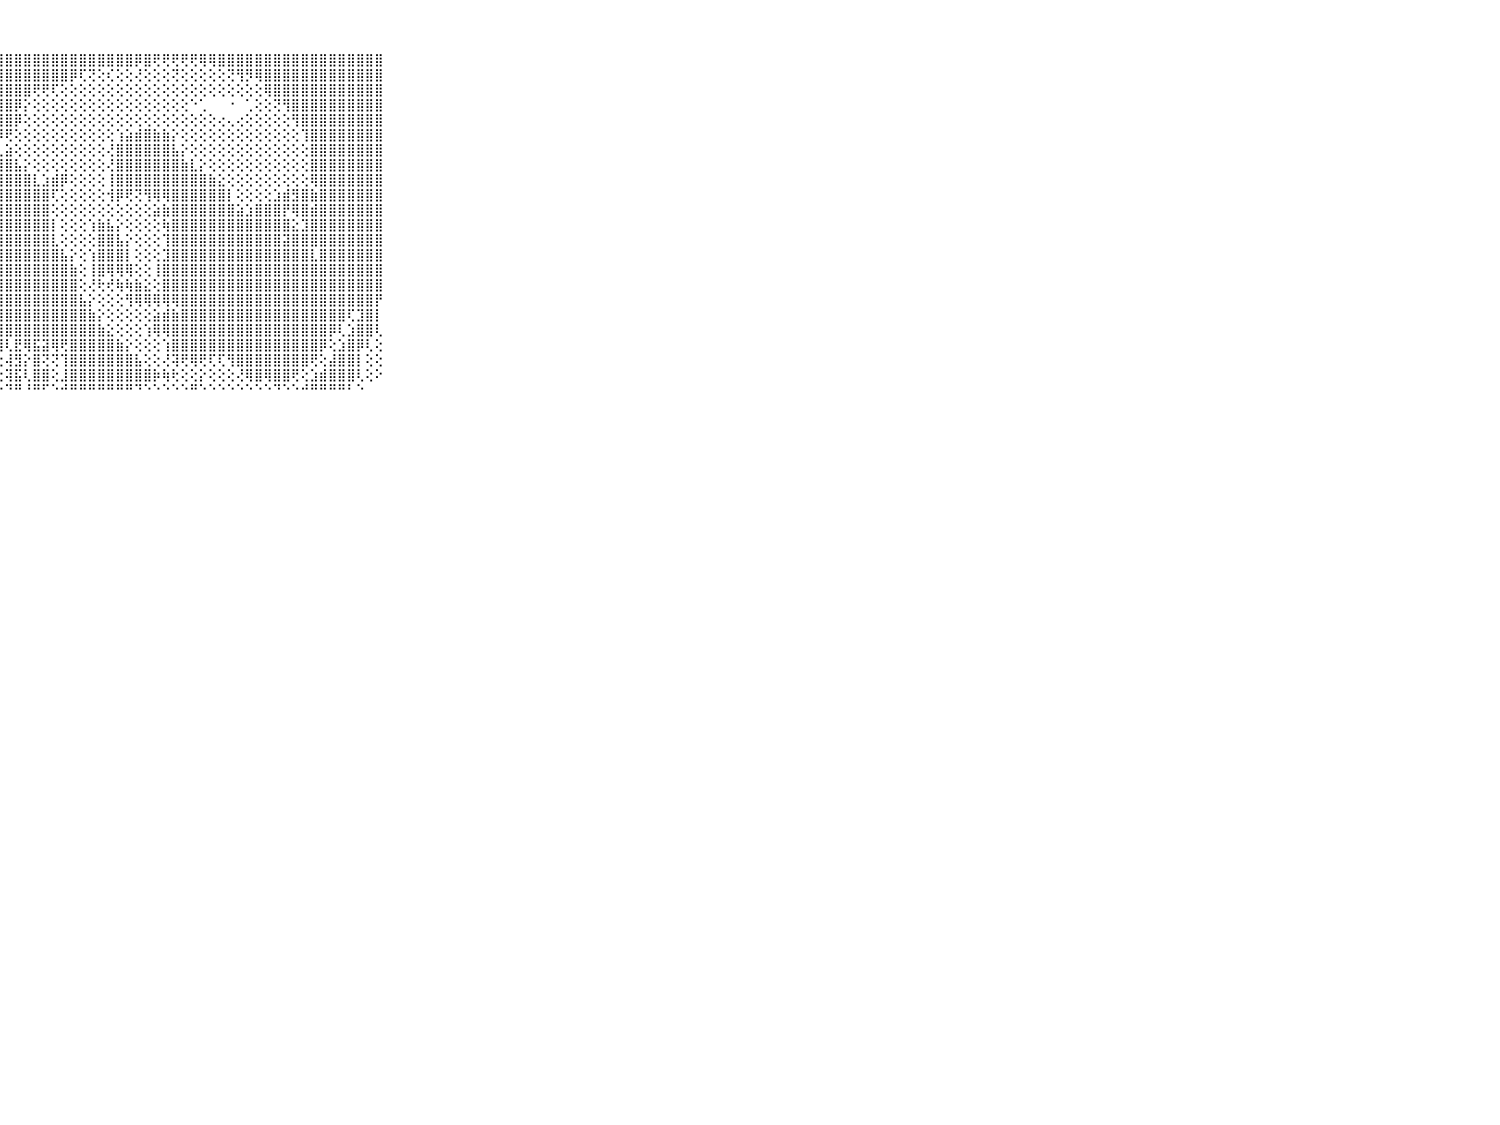

⠀⠀⠀⠀⠀⠀⠀⠀⠀⠀⠀⣿⣿⣿⣿⣿⣿⣿⣿⣿⣿⣿⣿⣿⣿⣿⣿⣿⣿⣿⣿⣿⣿⣿⣿⣿⣿⣿⣿⣿⣿⣿⡿⣿⢟⢟⢟⢟⢟⢿⢿⣿⣿⣿⣿⣿⣿⣿⣿⣿⣿⣿⣿⣿⣿⣿⣿⣿⣿⠀⠀⠀⠀⠀⠀⠀⠀⠀⠀⠀⠀
⠀⠀⠀⠀⠀⠀⠀⠀⠀⠀⠀⣿⣿⣿⣿⣿⣿⣿⣿⣿⣿⣿⣿⣿⣿⣿⣿⣿⣿⣿⣿⣿⣿⣿⣿⡿⢏⢝⢕⢎⢕⢕⢜⢕⢕⢕⢝⢕⢕⢕⢕⢕⢝⢻⡻⢿⣿⣿⣿⣿⣿⣿⣿⣿⣿⣿⣿⣿⣿⠀⠀⠀⠀⠀⠀⠀⠀⠀⠀⠀⠀
⠀⠀⠀⠀⠀⠀⠀⠀⠀⠀⠀⣿⣿⣿⣿⣿⣿⣿⣿⣿⣿⣿⣿⣿⣿⣿⣿⣿⣿⣿⣿⢟⢟⢏⢕⢕⢕⢕⢕⢕⢕⢕⢕⢕⢕⢕⢕⢕⢕⢕⢕⢕⢕⢕⢕⢕⢿⣿⣿⣿⣿⣿⣿⣿⣿⣿⣿⣿⣿⠀⠀⠀⠀⠀⠀⠀⠀⠀⠀⠀⠀
⠀⠀⠀⠀⠀⠀⠀⠀⠀⠀⠀⣿⣿⣿⣿⣿⣿⣿⣿⣿⣿⣿⣿⣿⣿⣿⣿⣿⣿⡿⡕⢕⢕⢕⢕⢕⢕⢕⢕⢕⢕⢕⢕⢕⢕⢕⢕⢕⠑⢁⠀⠀⠐⠀⢁⢕⢕⢝⢻⣿⣿⣿⣿⣿⣿⣿⣿⣿⣿⠀⠀⠀⠀⠀⠀⠀⠀⠀⠀⠀⠀
⠀⠀⠀⠀⠀⠀⠀⠀⠀⠀⠀⣿⣿⣿⣿⣿⣿⣿⣿⣿⣿⣿⣿⣿⣿⣿⣿⣿⣿⡿⢕⢕⢕⢕⢕⢕⢕⢕⢕⢕⢕⢕⢕⢕⢕⢕⢕⢕⢕⢕⢕⢔⢄⢔⢕⢕⢕⢕⢕⢻⣿⣿⣿⣿⣿⣿⣿⣿⣿⠀⠀⠀⠀⠀⠀⠀⠀⠀⠀⠀⠀
⠀⠀⠀⠀⠀⠀⠀⠀⠀⠀⠀⣿⣿⣿⣿⣿⣿⣿⣿⣿⣿⣿⣿⣿⣿⣿⣿⡿⢟⢕⢕⢕⢕⢕⢕⢕⢕⢕⢕⢕⢱⣵⣾⣿⣷⣷⡕⢕⢕⢕⢕⢕⢕⢕⢕⢕⢕⢕⢕⢕⢹⣿⣿⣿⣿⣿⣿⣿⣿⠀⠀⠀⠀⠀⠀⠀⠀⠀⠀⠀⠀
⠀⠀⠀⠀⠀⠀⠀⠀⠀⠀⠀⣿⣿⣿⣿⣿⣿⣿⣿⣿⣿⣿⣿⣿⣿⣿⣿⣇⣵⢕⢕⢕⢕⢕⢕⢕⢕⢕⢕⢜⣿⣿⣿⣿⣿⣿⣧⡕⢕⢕⢕⢕⢕⢕⢕⢕⢕⢕⢕⢕⢕⣿⣿⣿⣿⣿⣿⣿⣿⠀⠀⠀⠀⠀⠀⠀⠀⠀⠀⠀⠀
⠀⠀⠀⠀⠀⠀⠀⠀⠀⠀⠀⣿⣿⣿⣿⣿⣿⣿⣿⣿⣿⣿⣿⣿⣿⣿⣿⣿⣿⣧⡕⢕⢕⢕⢕⢕⢕⢕⢕⢜⣿⣿⣿⣿⣿⣿⣿⣷⣇⡕⢕⢕⢕⢕⢕⢕⢕⢕⢕⢕⢕⣿⣿⣿⣿⣿⣿⣿⣿⠀⠀⠀⠀⠀⠀⠀⠀⠀⠀⠀⠀
⠀⠀⠀⠀⠀⠀⠀⠀⠀⠀⠀⣿⣿⣿⣿⣿⣿⣿⣿⣿⣿⣿⣿⣿⣿⣿⣿⣿⣿⣿⣿⣇⣱⣾⡿⢕⢕⢕⢕⢸⣿⣿⣿⣿⣿⣿⣿⣿⣿⣿⣷⣕⢕⢕⢕⢕⢕⢕⢕⢕⢕⢿⣿⣿⣿⣿⣿⣿⣿⠀⠀⠀⠀⠀⠀⠀⠀⠀⠀⠀⠀
⠀⠀⠀⠀⠀⠀⠀⠀⠀⠀⠀⣿⣿⣿⣿⣿⣿⣿⣿⣿⣿⣿⣿⣿⣿⣿⣿⣿⣿⣿⣿⣿⣿⢏⢕⢕⢕⢕⢕⢺⡿⢟⢝⢻⢿⢿⣿⣿⣿⣿⣿⣿⡇⢕⢕⢕⢕⣱⣾⣻⣿⣷⣿⣿⣿⣿⣿⣿⣿⠀⠀⠀⠀⠀⠀⠀⠀⠀⠀⠀⠀
⠀⠀⠀⠀⠀⠀⠀⠀⠀⠀⠀⣿⣿⣿⣿⣿⣿⣿⣿⣿⣿⣿⣿⣿⣿⣿⣿⣿⣿⣿⣿⣿⣿⢕⢕⢕⢕⢕⢕⢕⢕⢕⢕⢕⣵⣷⣿⣿⣿⣿⣿⣿⣿⣵⣱⣿⣿⣿⡟⢿⣿⣾⣿⣿⣿⣿⣿⣿⣿⠀⠀⠀⠀⠀⠀⠀⠀⠀⠀⠀⠀
⠀⠀⠀⠀⠀⠀⠀⠀⠀⠀⠀⣿⣿⣿⣿⣿⣿⣿⣿⣿⣿⣿⣿⣿⣿⣿⣿⣿⣿⣿⣿⣿⣿⡇⢕⢕⢕⢱⣷⣧⡕⢕⢕⢕⢕⢷⣿⣿⣿⣿⣿⣿⣿⣿⣿⣿⣿⣿⣿⣕⣹⣿⣿⣿⣿⣿⣿⣿⣿⠀⠀⠀⠀⠀⠀⠀⠀⠀⠀⠀⠀
⠀⠀⠀⠀⠀⠀⠀⠀⠀⠀⠀⣿⣿⣿⣿⣿⣿⣿⣿⣿⣿⣿⣿⣿⣿⣿⣿⣿⣿⣿⣿⣿⣿⣇⢕⢕⢕⢕⣿⣿⣧⡕⢕⢕⢕⢹⣿⣿⣿⣿⣿⣿⣿⣿⣿⣿⣿⣿⣽⣿⣿⣿⣿⣿⣿⣿⣿⣿⣿⠀⠀⠀⠀⠀⠀⠀⠀⠀⠀⠀⠀
⠀⠀⠀⠀⠀⠀⠀⠀⠀⠀⠀⣿⣿⣿⣿⣿⣿⣿⣿⣿⣿⣿⣿⣿⣿⣿⣿⣿⣿⣿⣿⣿⣿⣿⣧⡕⢕⢱⣿⣿⣿⡇⢕⢕⢕⣹⣿⣿⣿⣿⣿⣿⣿⣿⣿⣿⣿⣿⣿⣿⣿⣇⣿⣿⣿⣿⣿⣿⣿⠀⠀⠀⠀⠀⠀⠀⠀⠀⠀⠀⠀
⠀⠀⠀⠀⠀⠀⠀⠀⠀⠀⠀⣿⣿⣿⣿⣿⣿⣿⣿⣿⣿⣿⣿⣿⣿⣿⣿⣿⣿⣿⣿⣿⣿⣿⣿⣷⢕⢸⣿⢿⢿⢿⢕⢕⢸⣿⣿⣿⣿⣿⣿⣿⣿⣿⣿⣿⣿⣿⣿⣿⣿⣿⣿⣿⣿⣿⣿⣿⣿⠀⠀⠀⠀⠀⠀⠀⠀⠀⠀⠀⠀
⠀⠀⠀⠀⠀⠀⠀⠀⠀⠀⠀⣿⣿⣿⣿⣿⣿⣿⣿⣿⣿⣿⣿⣿⣿⣿⣿⣿⣿⣿⣿⣿⣿⣿⣿⣿⢕⢜⢗⢞⢷⢷⣷⣕⢕⣿⣿⣿⣿⣿⣿⣿⣿⣿⣿⣿⣿⣿⣿⣿⣿⣿⣿⣿⣿⣿⣿⣿⣿⠀⠀⠀⠀⠀⠀⠀⠀⠀⠀⠀⠀
⠀⠀⠀⠀⠀⠀⠀⠀⠀⠀⠀⣿⣿⣿⣿⣿⣿⣿⣿⣿⣿⣿⣿⣿⣿⣿⣿⣿⣿⣿⣿⣿⣿⣿⣿⣿⣧⡕⢕⢕⢕⢻⢿⢿⢿⢿⢿⣿⣿⣿⣿⣿⣿⣿⣿⣿⣿⣿⣿⣿⣿⣿⣿⣿⣿⣿⣿⣿⡟⠀⠀⠀⠀⠀⠀⠀⠀⠀⠀⠀⠀
⠀⠀⠀⠀⠀⠀⠀⠀⠀⠀⠀⣿⣿⣿⣿⣿⣿⣿⣿⣿⣿⣿⣿⣿⣿⣿⣿⣿⣿⣿⣿⣿⣿⣿⣿⣿⣿⣷⡕⢕⢕⢕⢕⢕⣵⣾⣷⣿⣿⣿⣿⣿⣿⣿⣿⣿⣿⣿⣿⣿⣿⣿⣿⣿⣿⢏⣹⣿⡇⠀⠀⠀⠀⠀⠀⠀⠀⠀⠀⠀⠀
⠀⠀⠀⠀⠀⠀⠀⠀⠀⠀⠀⣿⣿⣿⣿⣿⣿⣿⣿⣿⣿⣿⣿⣿⣿⣿⣿⣿⣿⣿⣿⣿⣿⣿⣿⣿⣿⣿⣷⣕⢕⢕⢕⢱⢿⢿⣿⣿⣿⣿⣿⣿⣿⣿⣿⣿⣿⣿⣿⣿⣿⣿⣿⡿⢇⣱⣿⣿⢇⠀⠀⠀⠀⠀⠀⠀⠀⠀⠀⠀⠀
⠀⠀⠀⠀⠀⠀⠀⠀⠀⠀⠀⣿⣿⣿⣿⣿⣿⣿⣿⣿⣿⣿⣿⣿⣿⣿⢿⢿⢇⣟⢿⣯⣽⢿⢟⣿⣿⣿⣿⣿⣷⡕⢕⢕⢕⢱⣿⣿⣿⣿⣿⣿⣿⣿⣿⣿⣿⣿⣿⣿⣿⣿⡿⢕⣱⣿⡿⢇⢕⠀⠀⠀⠀⠀⠀⠀⠀⠀⠀⠀⠀
⠀⠀⠀⠀⠀⠀⠀⠀⠀⠀⠀⣿⣿⣿⣿⣿⣿⣿⣿⣿⣿⣿⣿⣿⣿⣗⢇⢕⢼⣻⡕⣿⢝⢝⢹⣿⣿⣿⣿⣿⣿⣿⣧⢕⢕⢜⢽⢟⢿⢟⢏⢏⢻⣿⣿⣿⣿⣿⣿⣿⣿⢟⢕⣼⣿⣿⡇⢕⢕⠀⠀⠀⠀⠀⠀⠀⠀⠀⠀⠀⠀
⠀⠀⠀⠀⠀⠀⠀⠀⠀⠀⠀⣿⣿⣿⣿⣿⣿⣿⣿⣿⣿⣿⣿⣿⣿⣗⢕⢕⢽⣯⢇⣿⣿⢕⣸⣿⣿⣿⣿⣿⣿⣿⣿⣿⡷⢷⢗⢕⢕⡕⢕⢕⢕⢜⢿⣿⢿⣿⣿⢟⢕⣱⣾⣿⣿⣿⢇⢕⠕⠀⠀⠀⠀⠀⠀⠀⠀⠀⠀⠀⠀
⠀⠀⠀⠀⠀⠀⠀⠀⠀⠀⠀⠛⠛⠛⠛⠛⠛⠛⠛⠛⠛⠛⠛⠛⠛⠃⠑⠑⠙⠛⠘⠛⠋⠑⠚⠛⠛⠛⠛⠛⠛⠛⠙⠑⠑⠑⠑⠑⠛⠑⠑⠑⠑⠑⠑⠑⠑⠙⠑⠑⠚⠛⠛⠛⠛⠃⠑⠀⠀⠀⠀⠀⠀⠀⠀⠀⠀⠀⠀⠀⠀